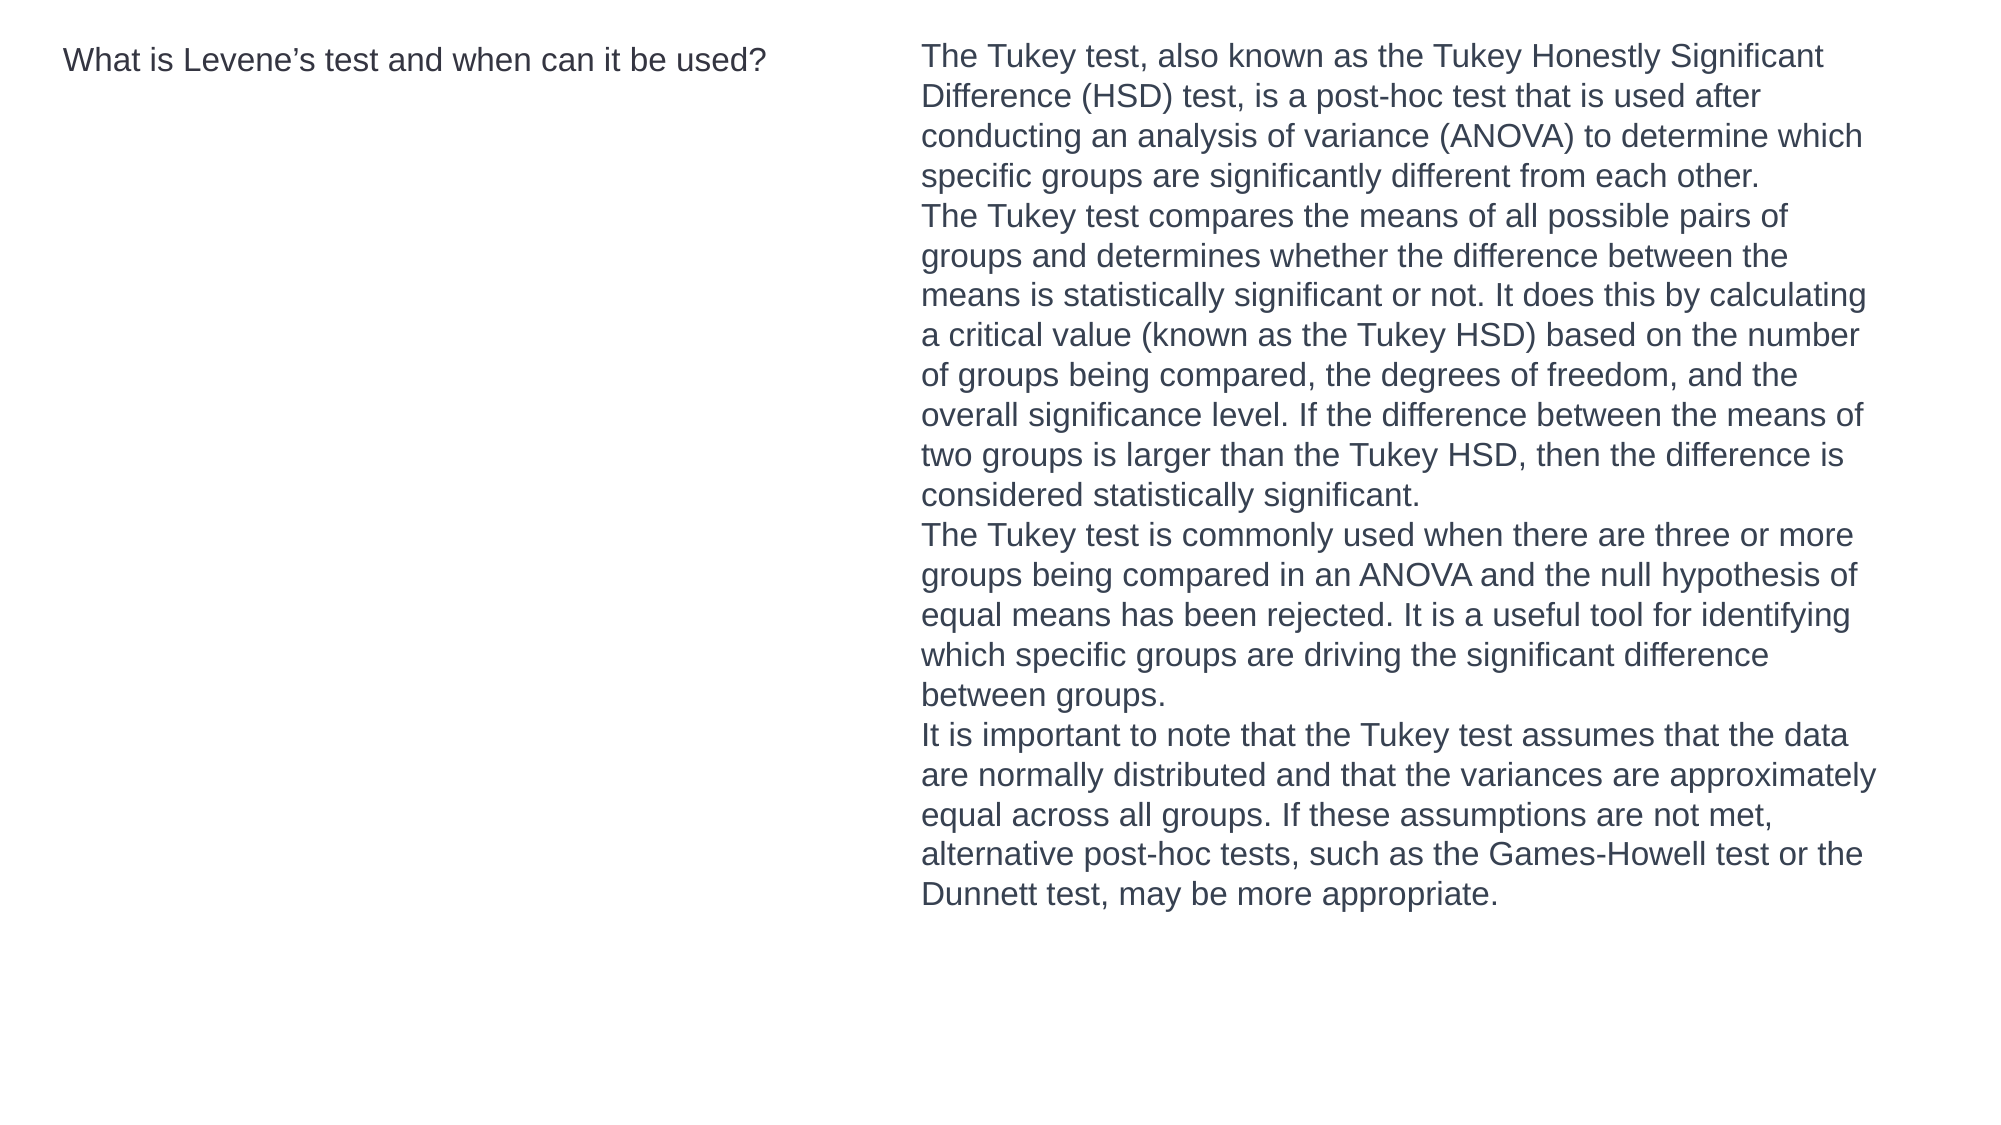

The Tukey test, also known as the Tukey Honestly Significant Difference (HSD) test, is a post-hoc test that is used after conducting an analysis of variance (ANOVA) to determine which specific groups are significantly different from each other.
The Tukey test compares the means of all possible pairs of groups and determines whether the difference between the means is statistically significant or not. It does this by calculating a critical value (known as the Tukey HSD) based on the number of groups being compared, the degrees of freedom, and the overall significance level. If the difference between the means of two groups is larger than the Tukey HSD, then the difference is considered statistically significant.
The Tukey test is commonly used when there are three or more groups being compared in an ANOVA and the null hypothesis of equal means has been rejected. It is a useful tool for identifying which specific groups are driving the significant difference between groups.
It is important to note that the Tukey test assumes that the data are normally distributed and that the variances are approximately equal across all groups. If these assumptions are not met, alternative post-hoc tests, such as the Games-Howell test or the Dunnett test, may be more appropriate.
What is Levene’s test and when can it be used?